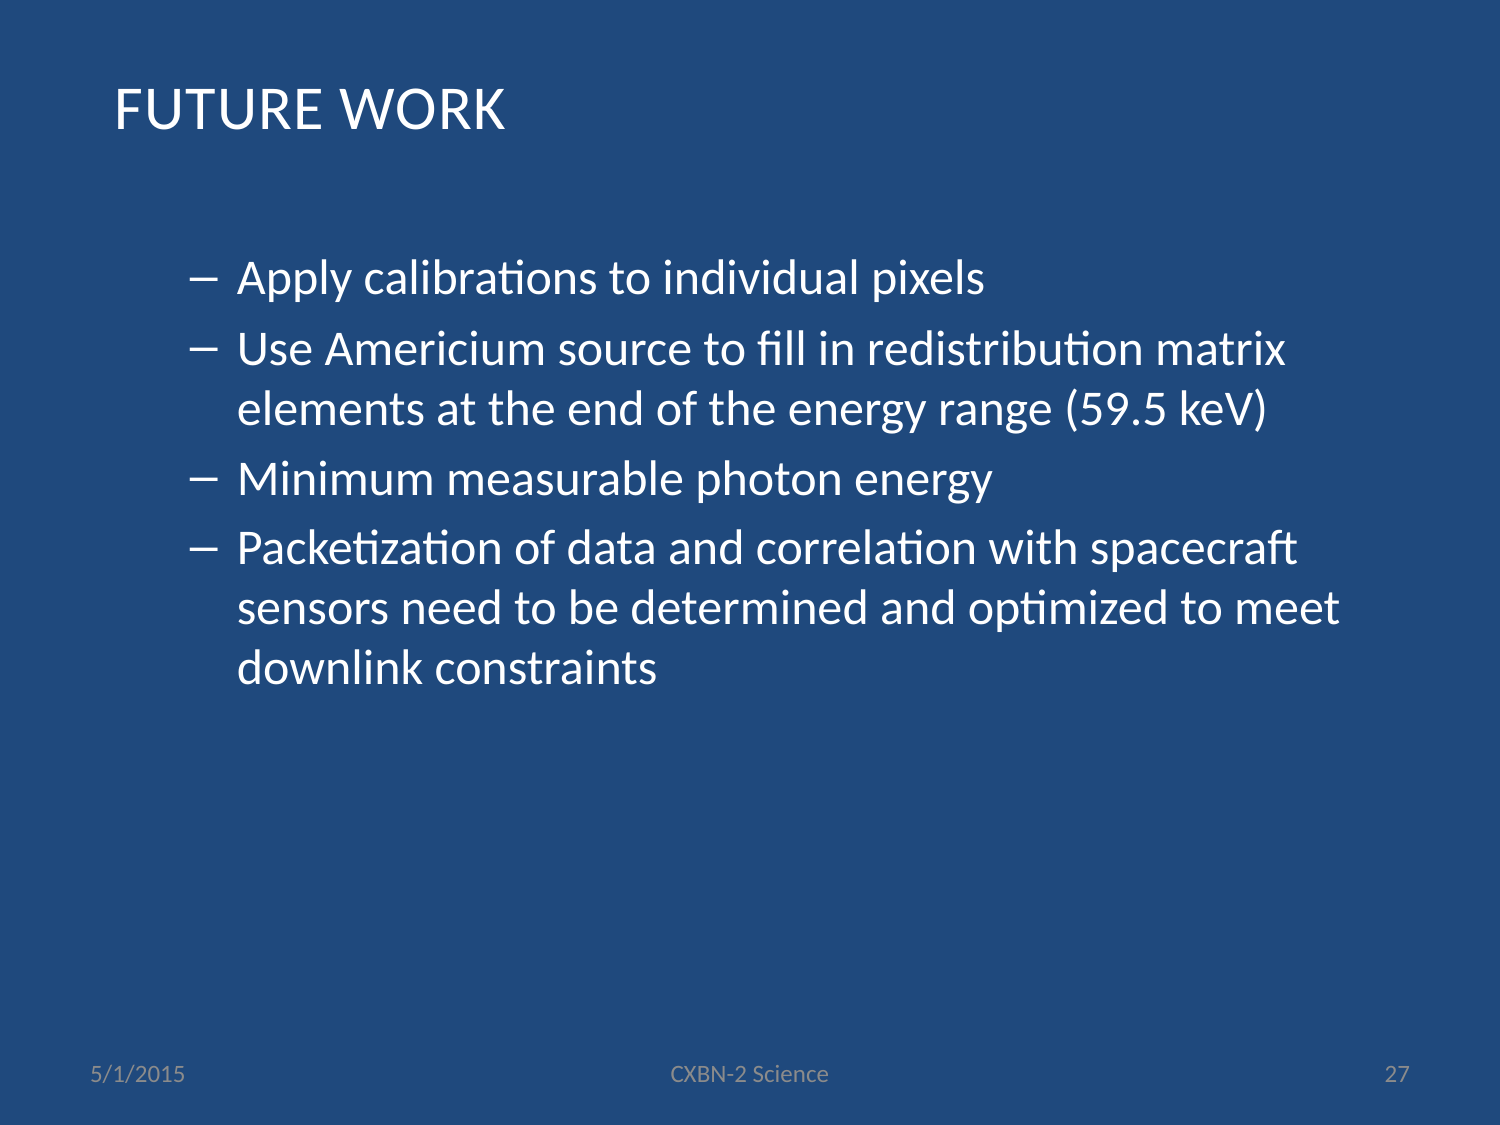

Future work
Apply calibrations to individual pixels
Use Americium source to fill in redistribution matrix elements at the end of the energy range (59.5 keV)
Minimum measurable photon energy
Packetization of data and correlation with spacecraft sensors need to be determined and optimized to meet downlink constraints
5/1/2015
CXBN-2 Science
27